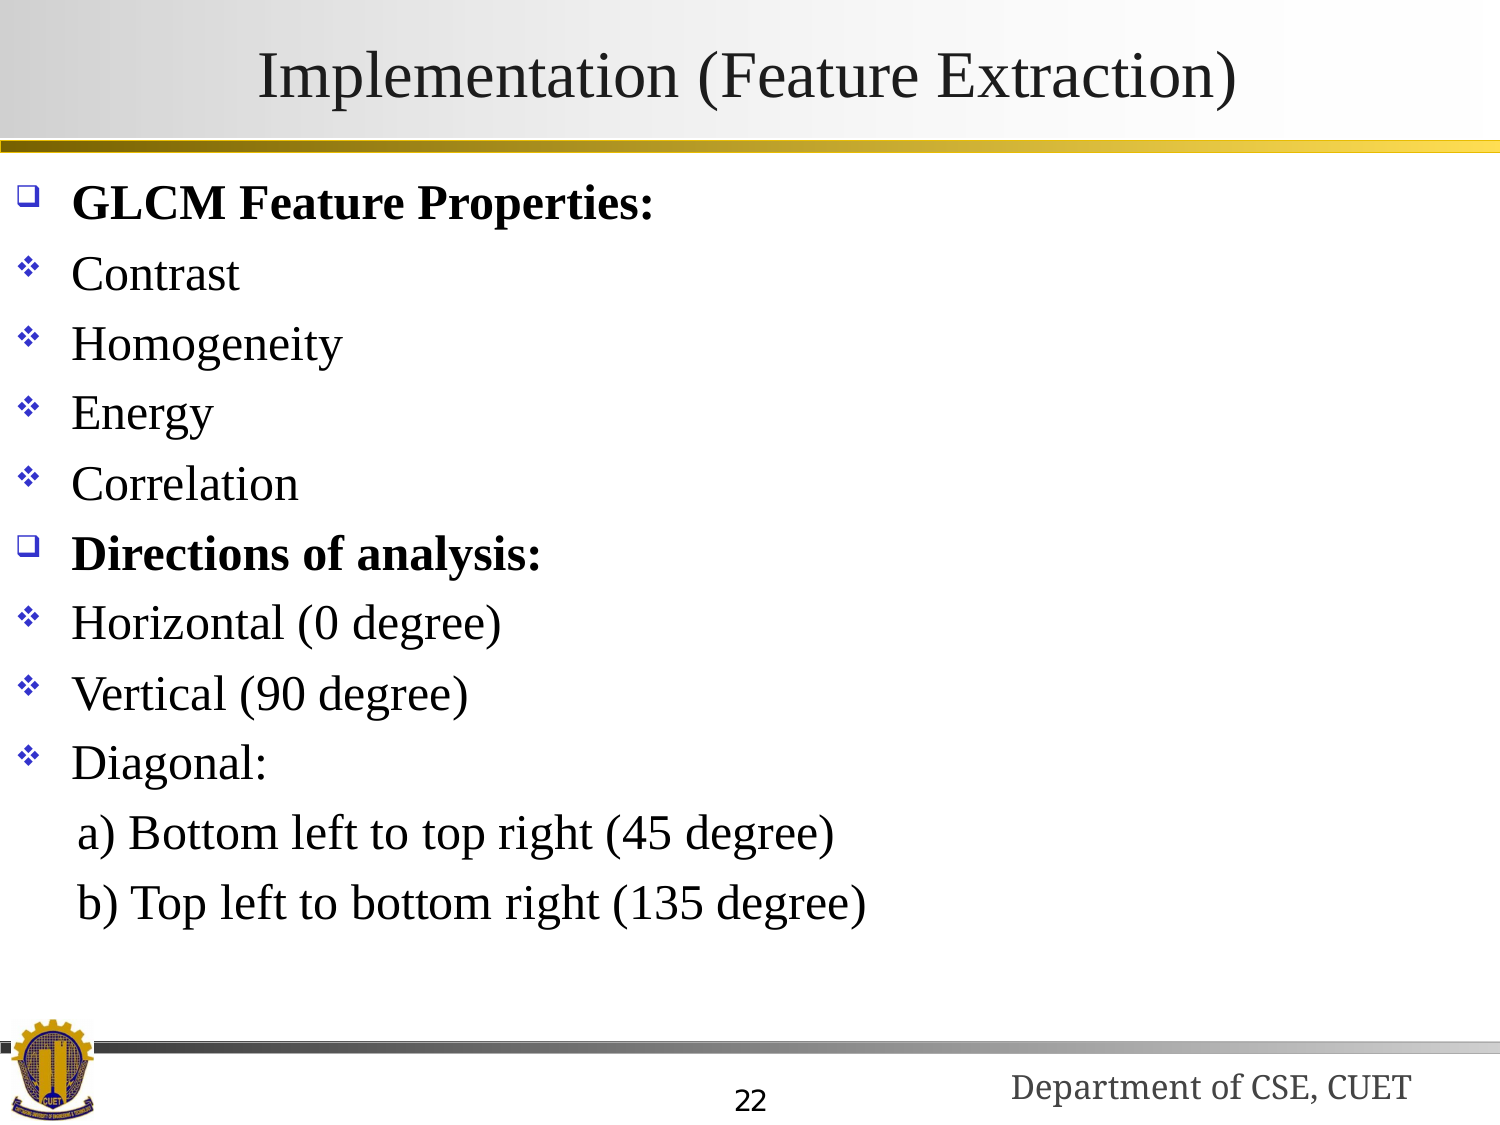

# Implementation (Feature Extraction)
GLCM Feature Properties:
Contrast
Homogeneity
Energy
Correlation
Directions of analysis:
Horizontal (0 degree)
Vertical (90 degree)
Diagonal:
     a) Bottom left to top right (45 degree)
     b) Top left to bottom right (135 degree)